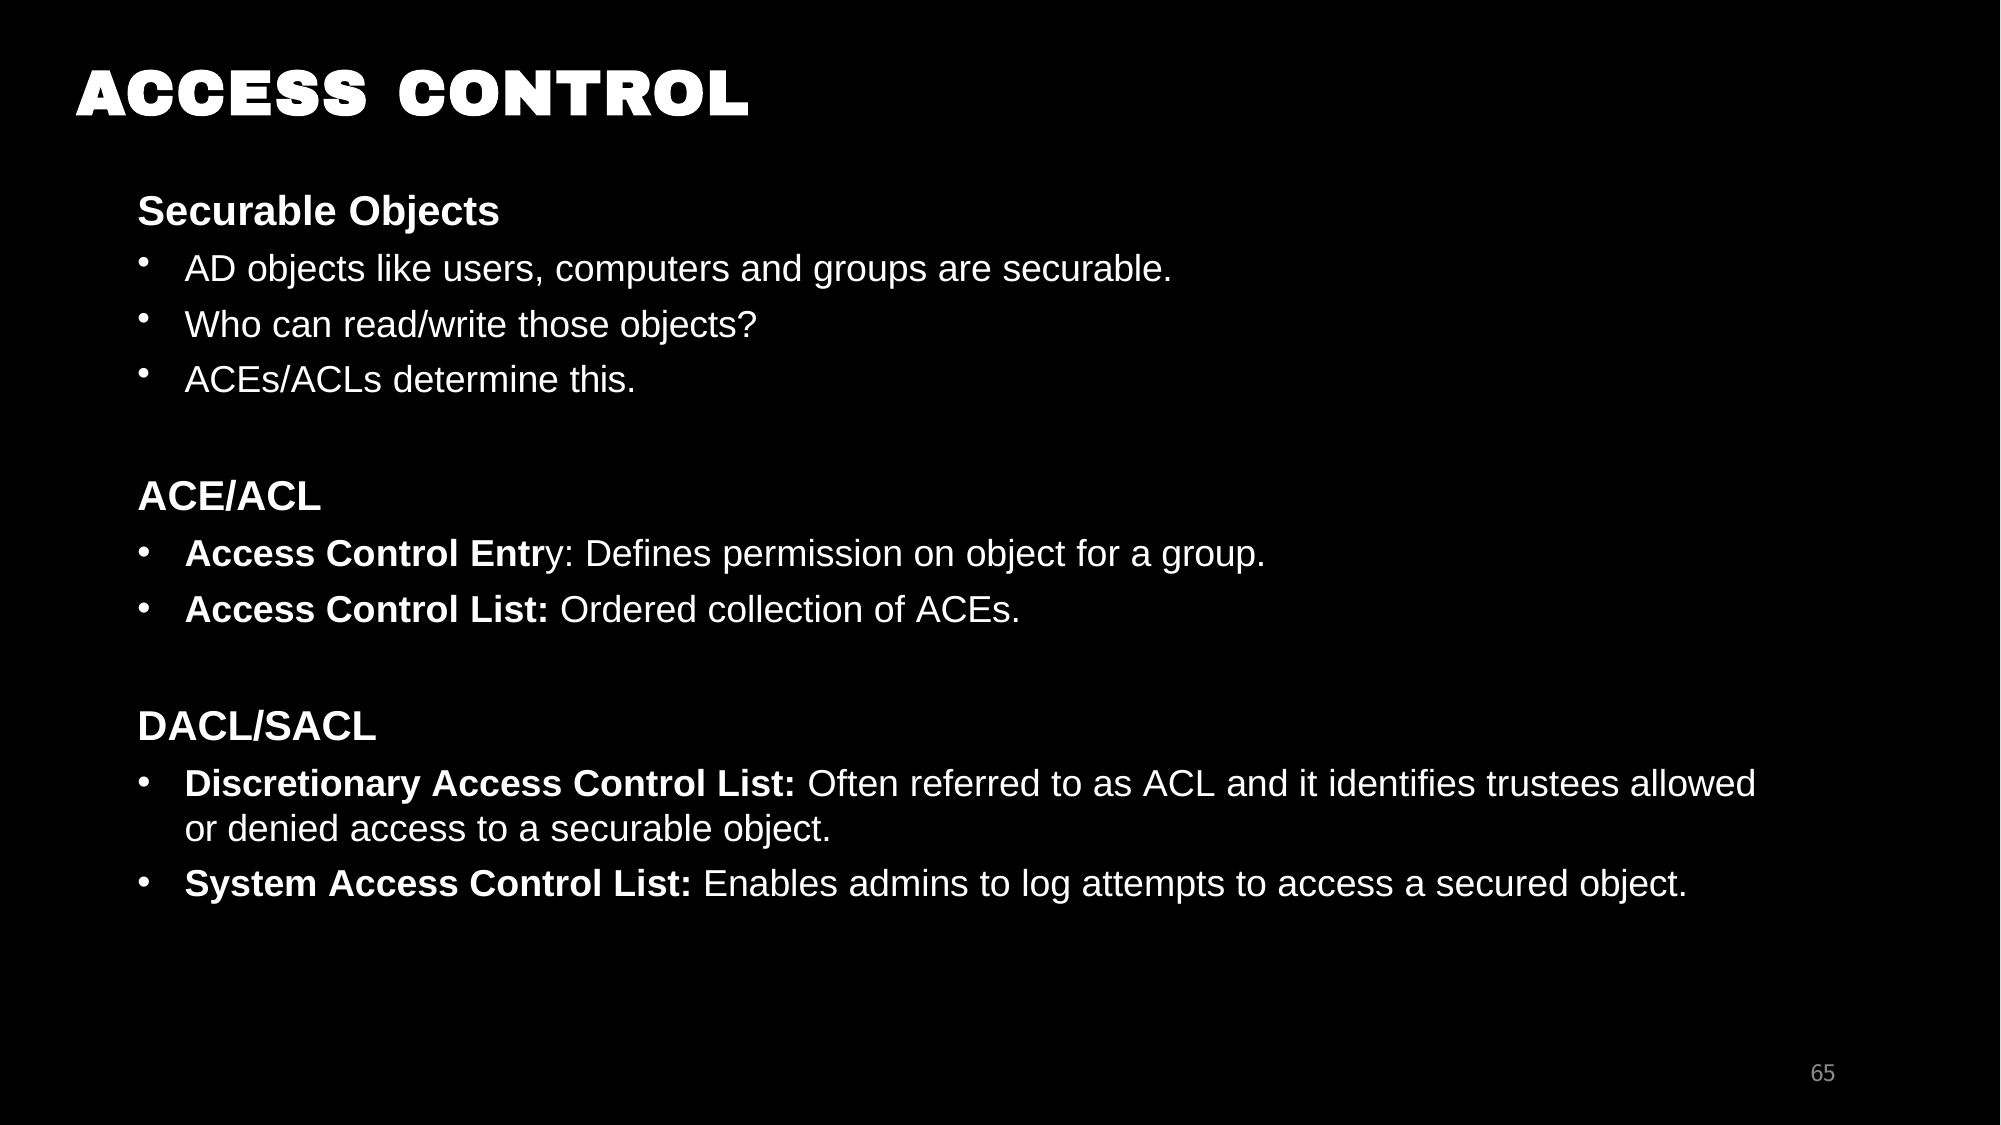

# ACCESS CONTROL
Securable Objects
AD objects like users, computers and groups are securable.
Who can read/write those objects?
ACEs/ACLs determine this.

ACE/ACL
Access Control Entry: Defines permission on object for a group.
Access Control List: Ordered collection of ACEs.

DACL/SACL
Discretionary Access Control List: Often referred to as ACL and it identifies trustees allowed or denied access to a securable object.
System Access Control List: Enables admins to log attempts to access a secured object.
65